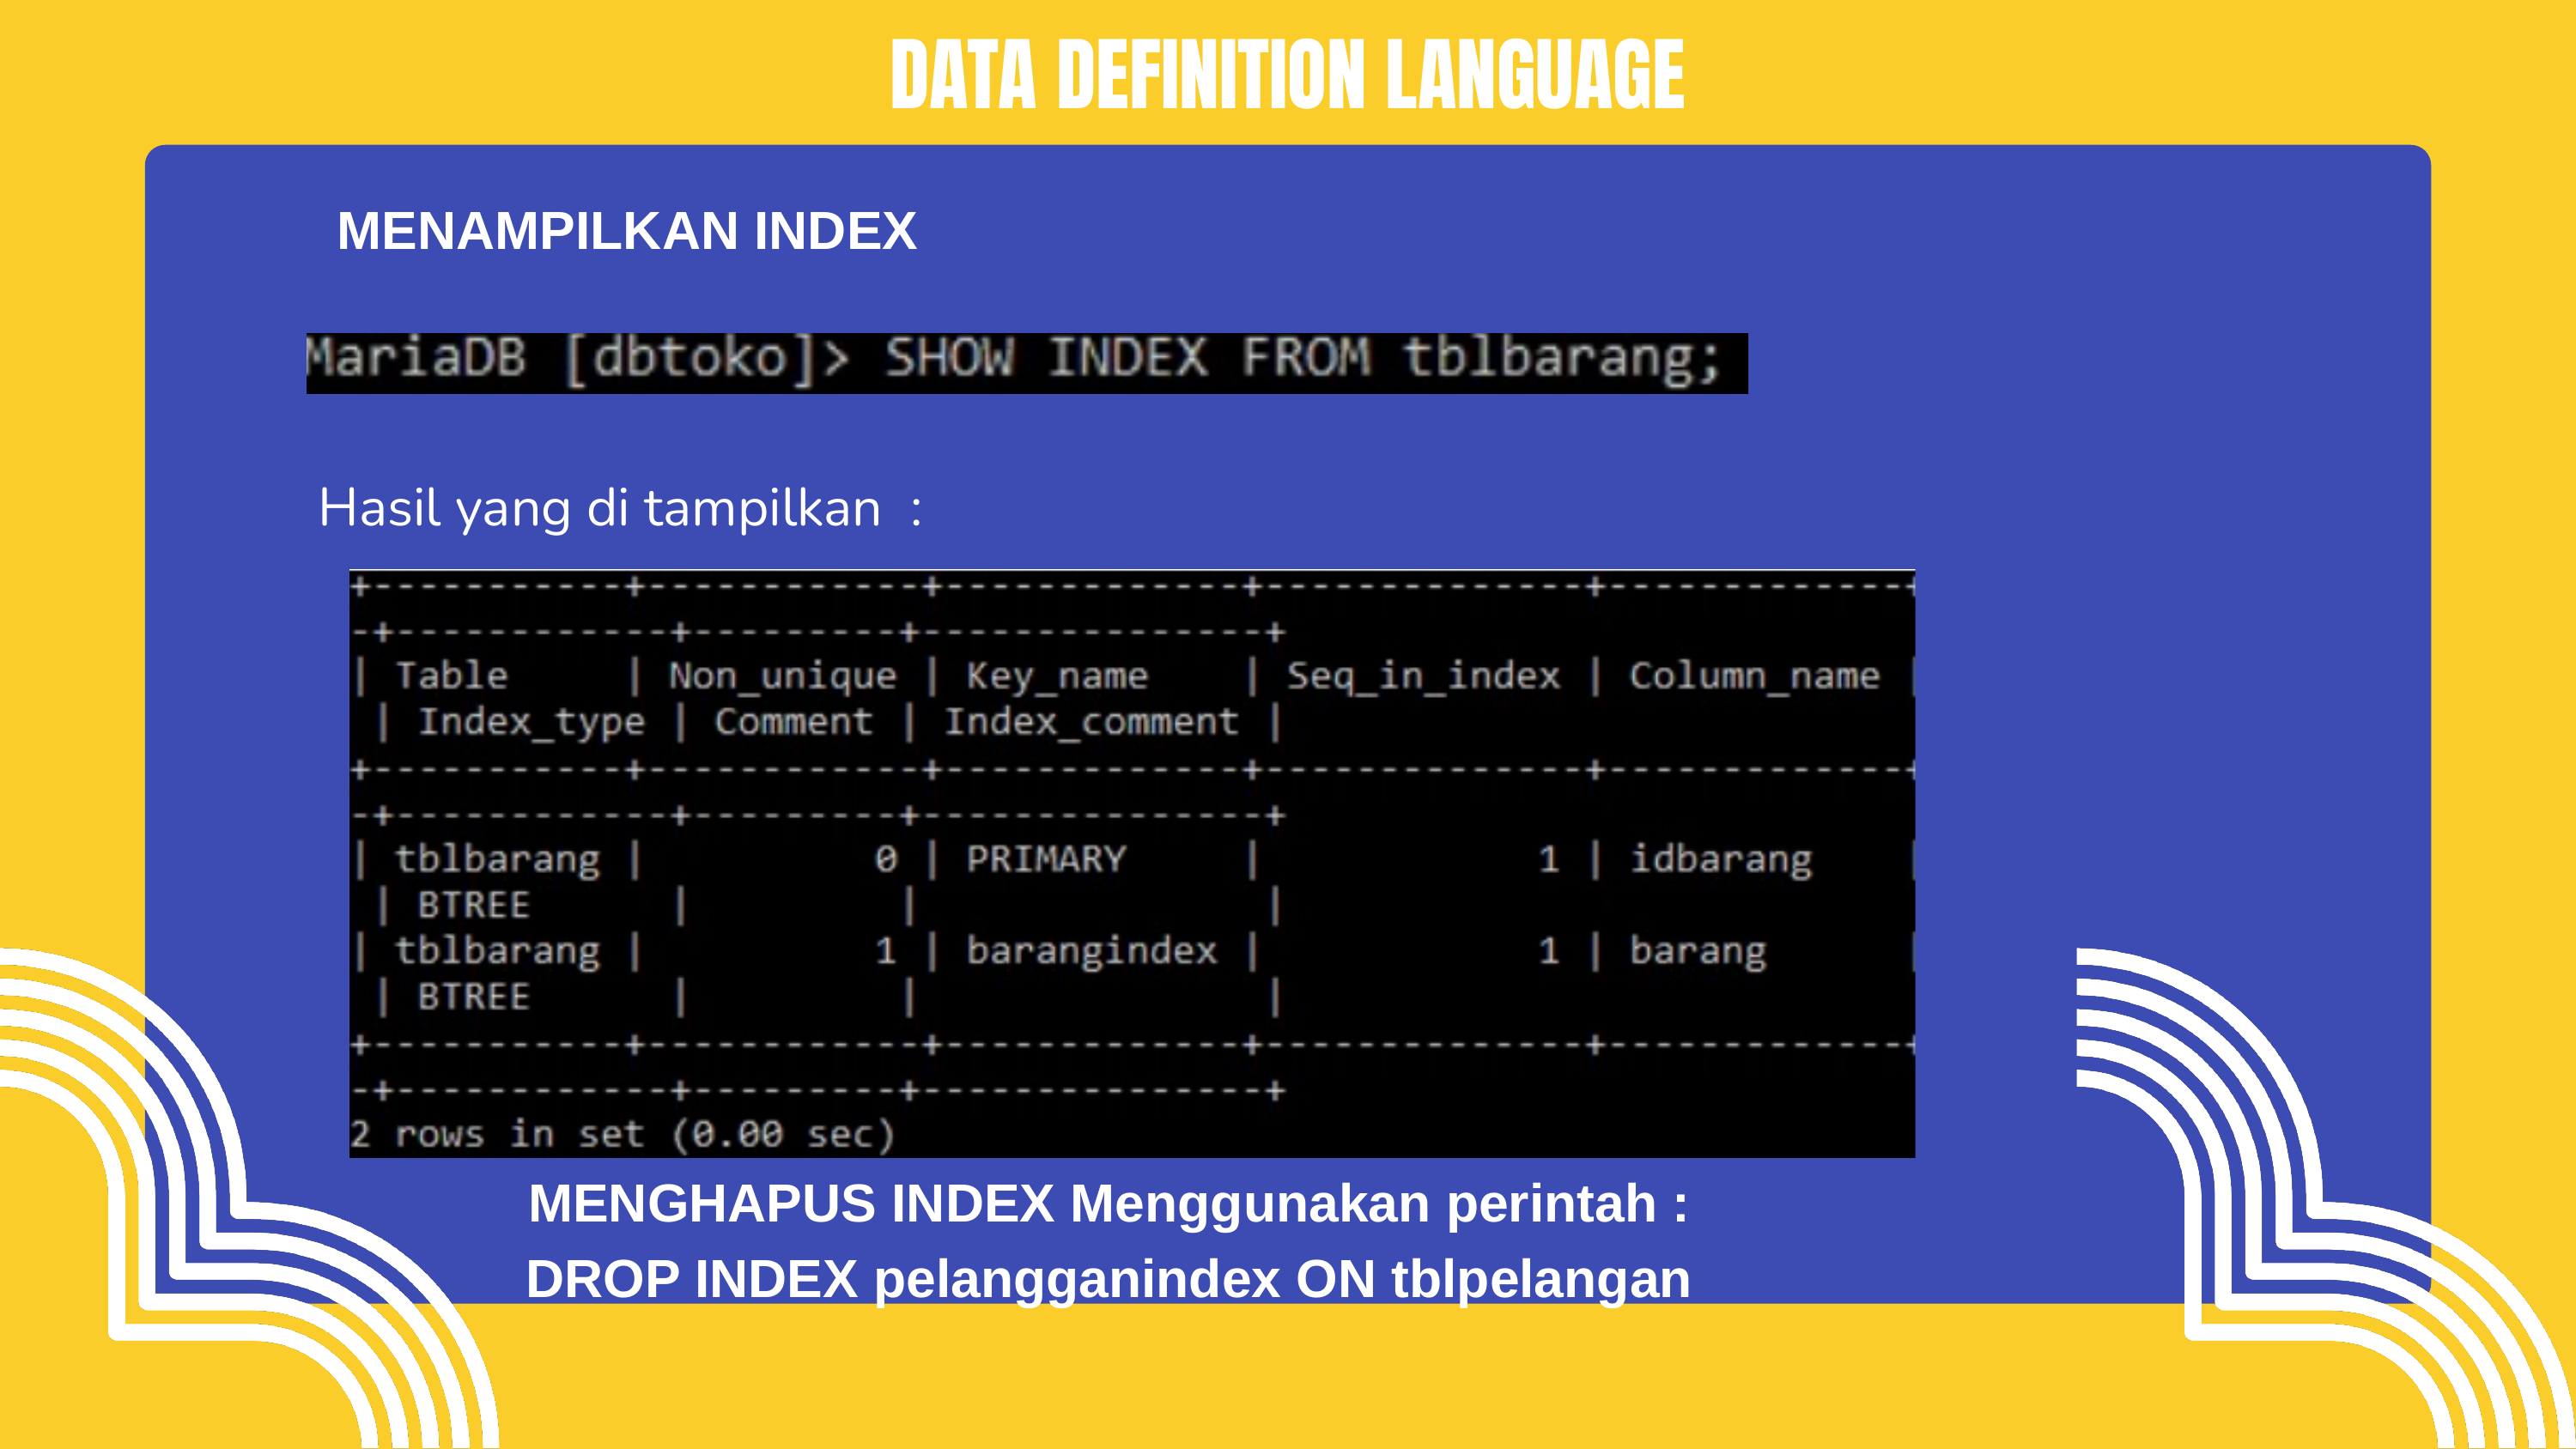

DATA DEFINITION LANGUAGE

MENAMPILKAN INDEX

Hasil yang di tampilkan  :

MENGHAPUS INDEX Menggunakan perintah :
DROP INDEX pelangganindex ON tblpelangan